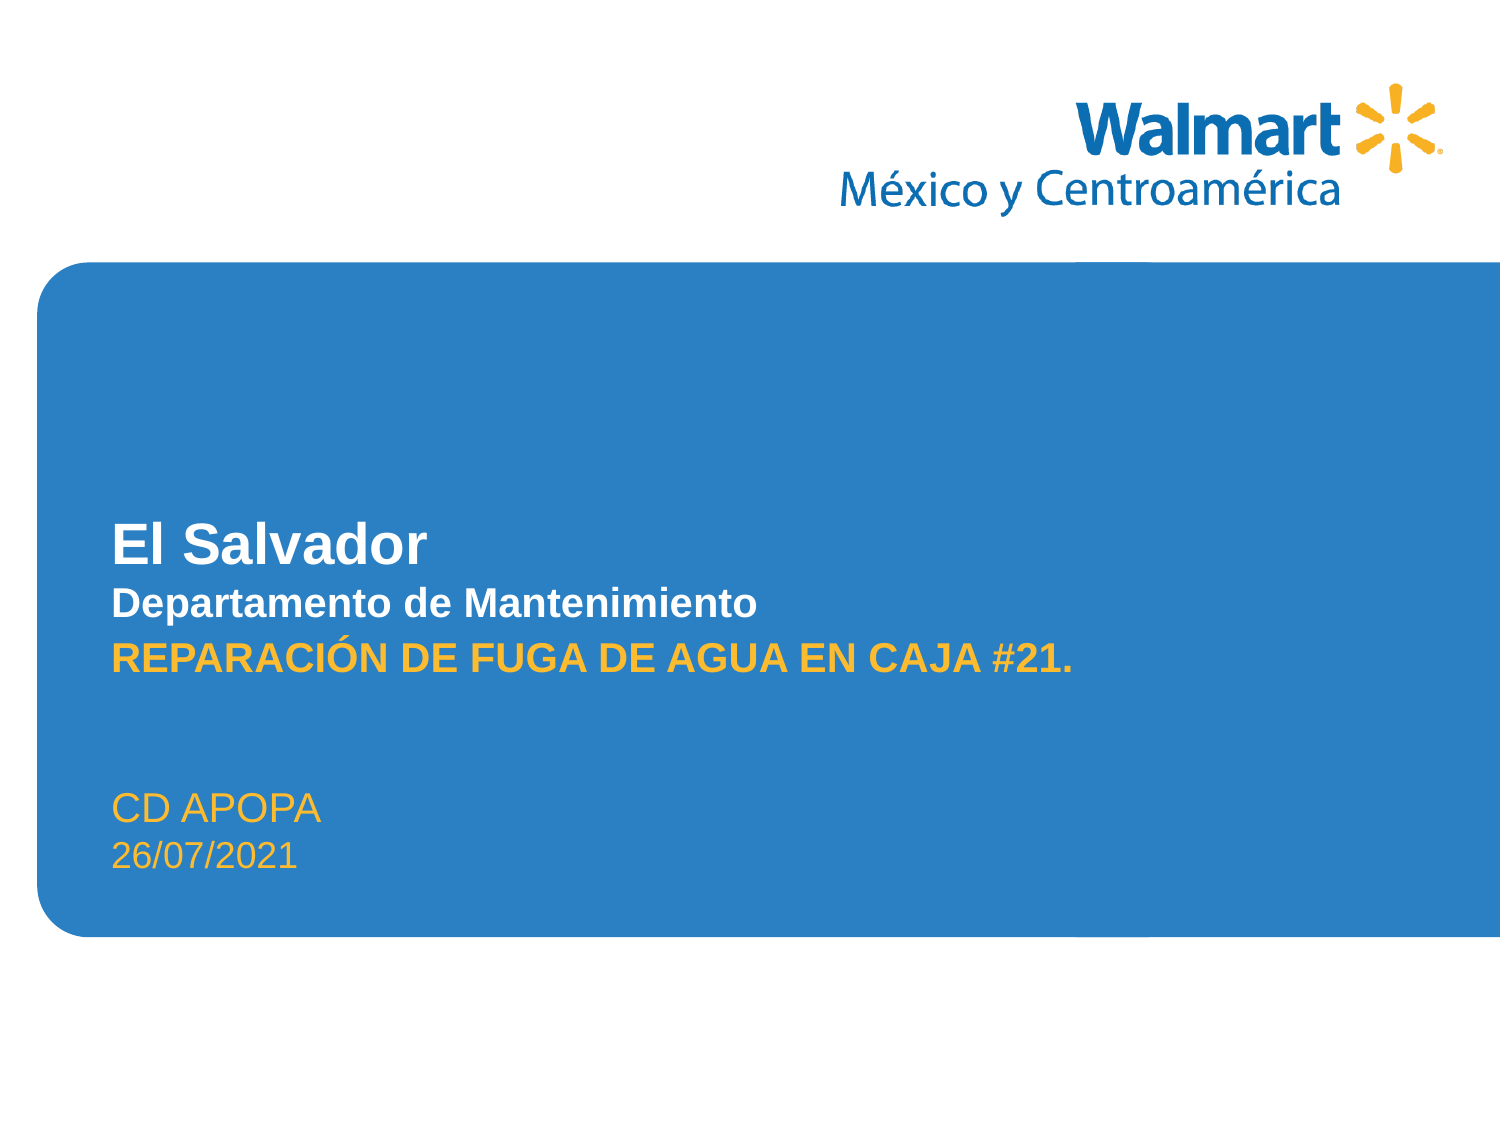

REPARACIÓN DE FUGA DE AGUA EN CAJA #21.

CD APOPA
26/07/2021

# El Salvador Departamento de Mantenimiento